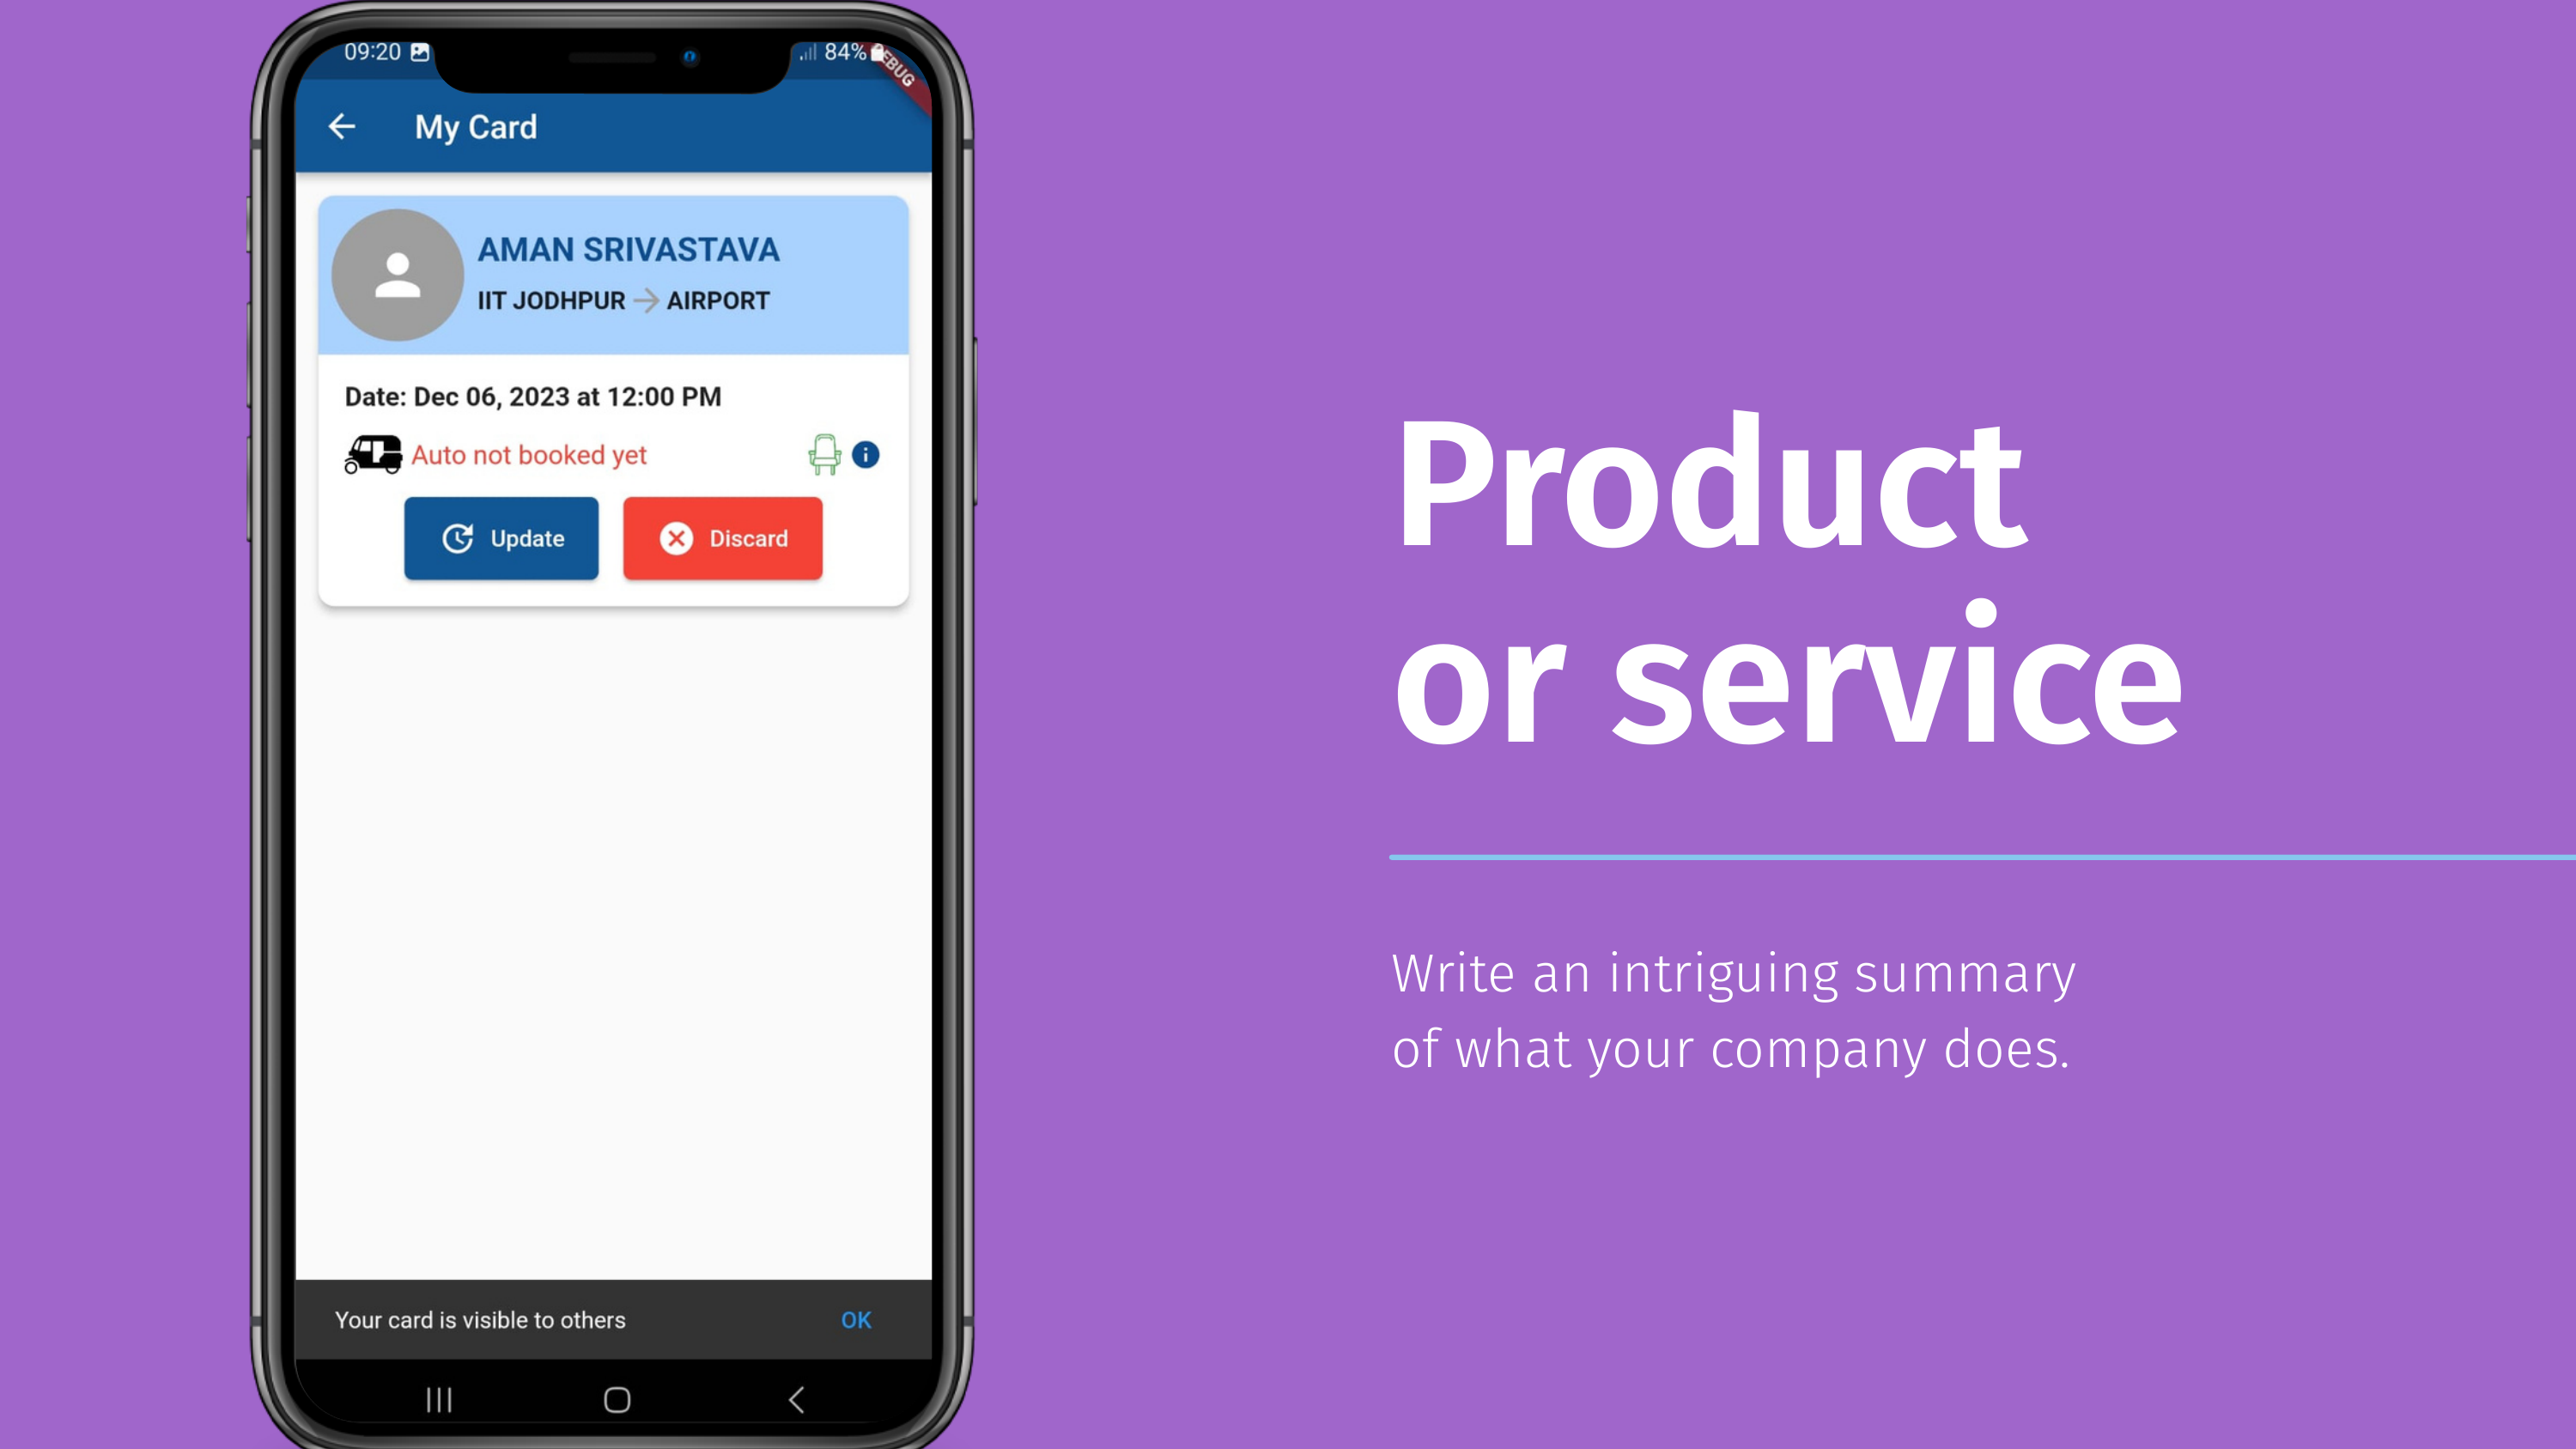

Product
or service

Write an intriguing summary
of what your company does.